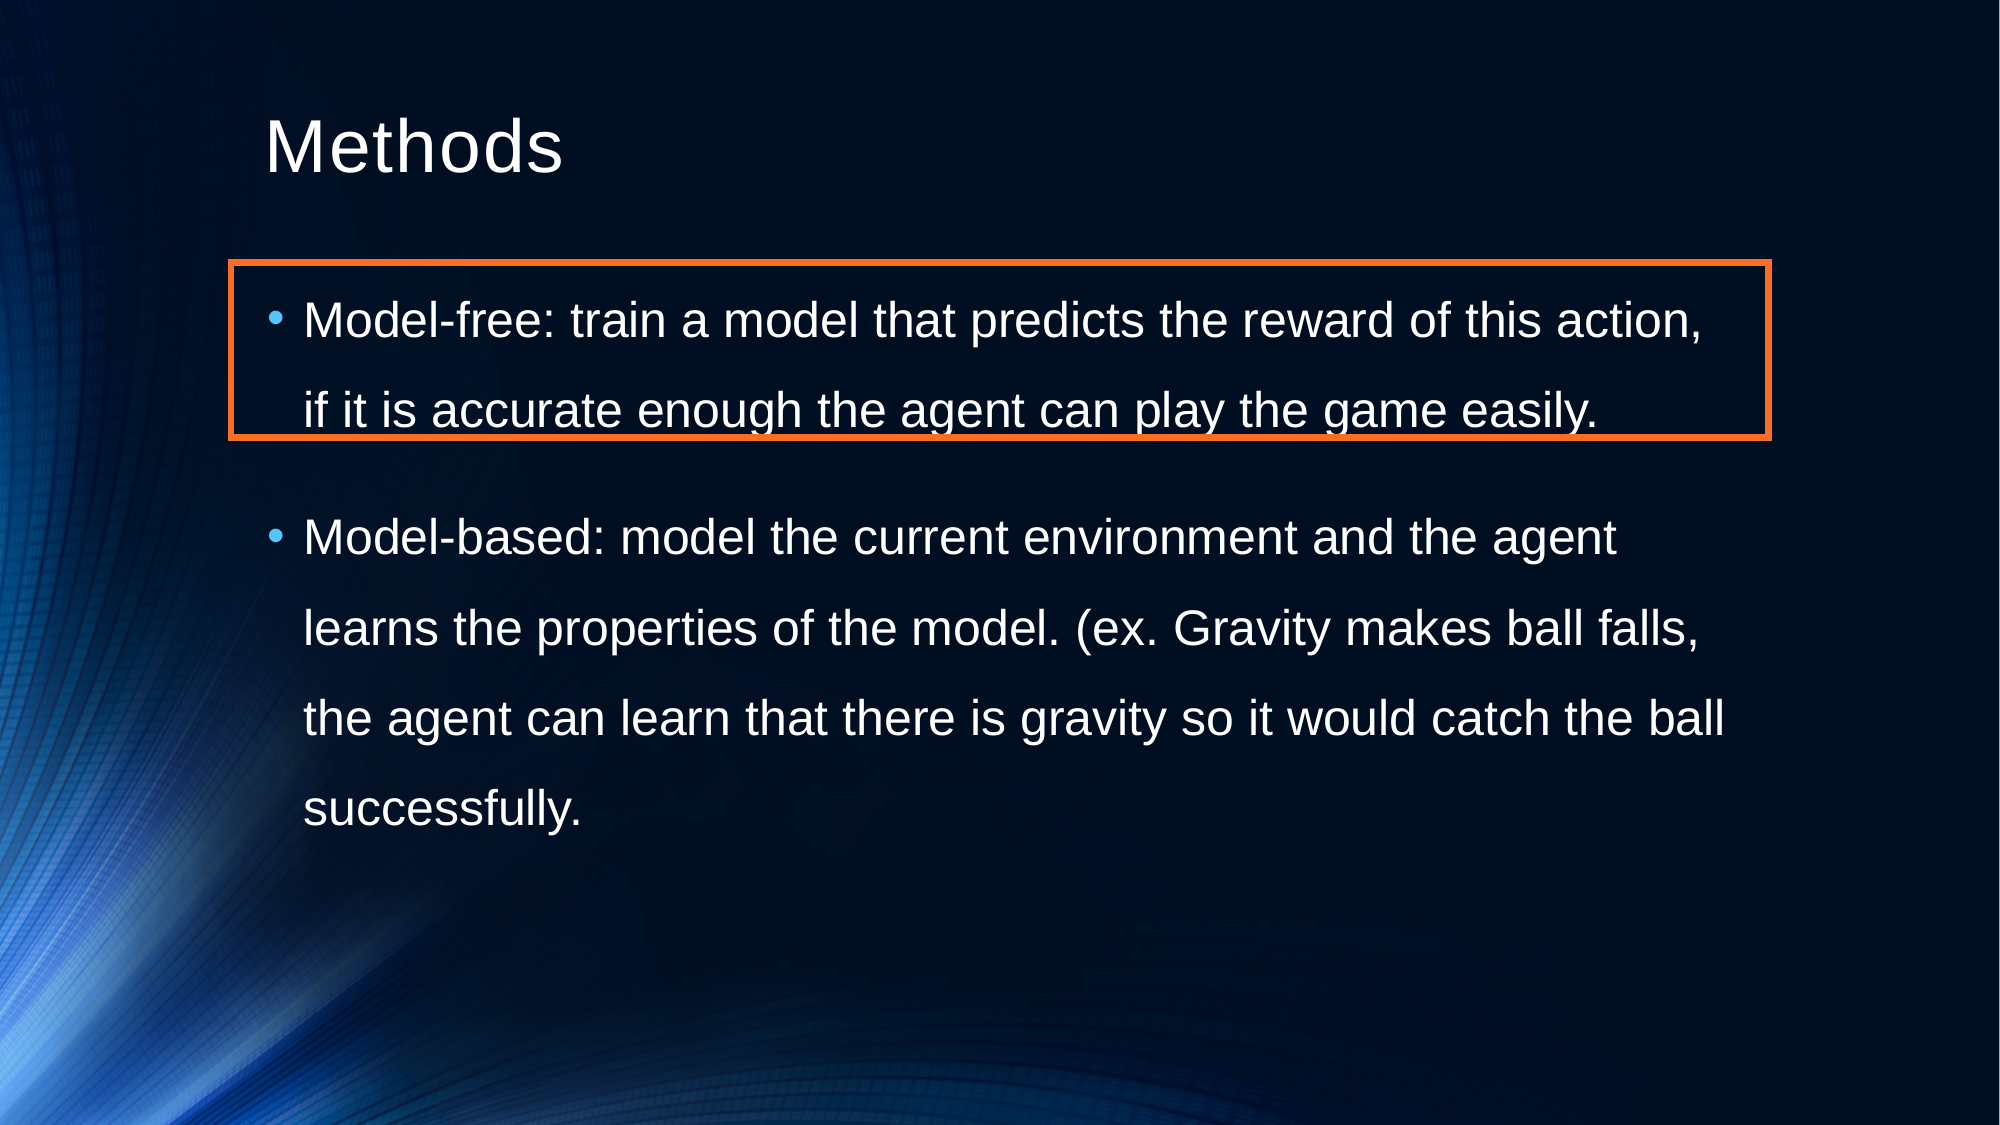

# Methods
Model-free: train a model that predicts the reward of this action, if it is accurate enough the agent can play the game easily.
Model-based: model the current environment and the agent learns the properties of the model. (ex. Gravity makes ball falls, the agent can learn that there is gravity so it would catch the ball successfully.